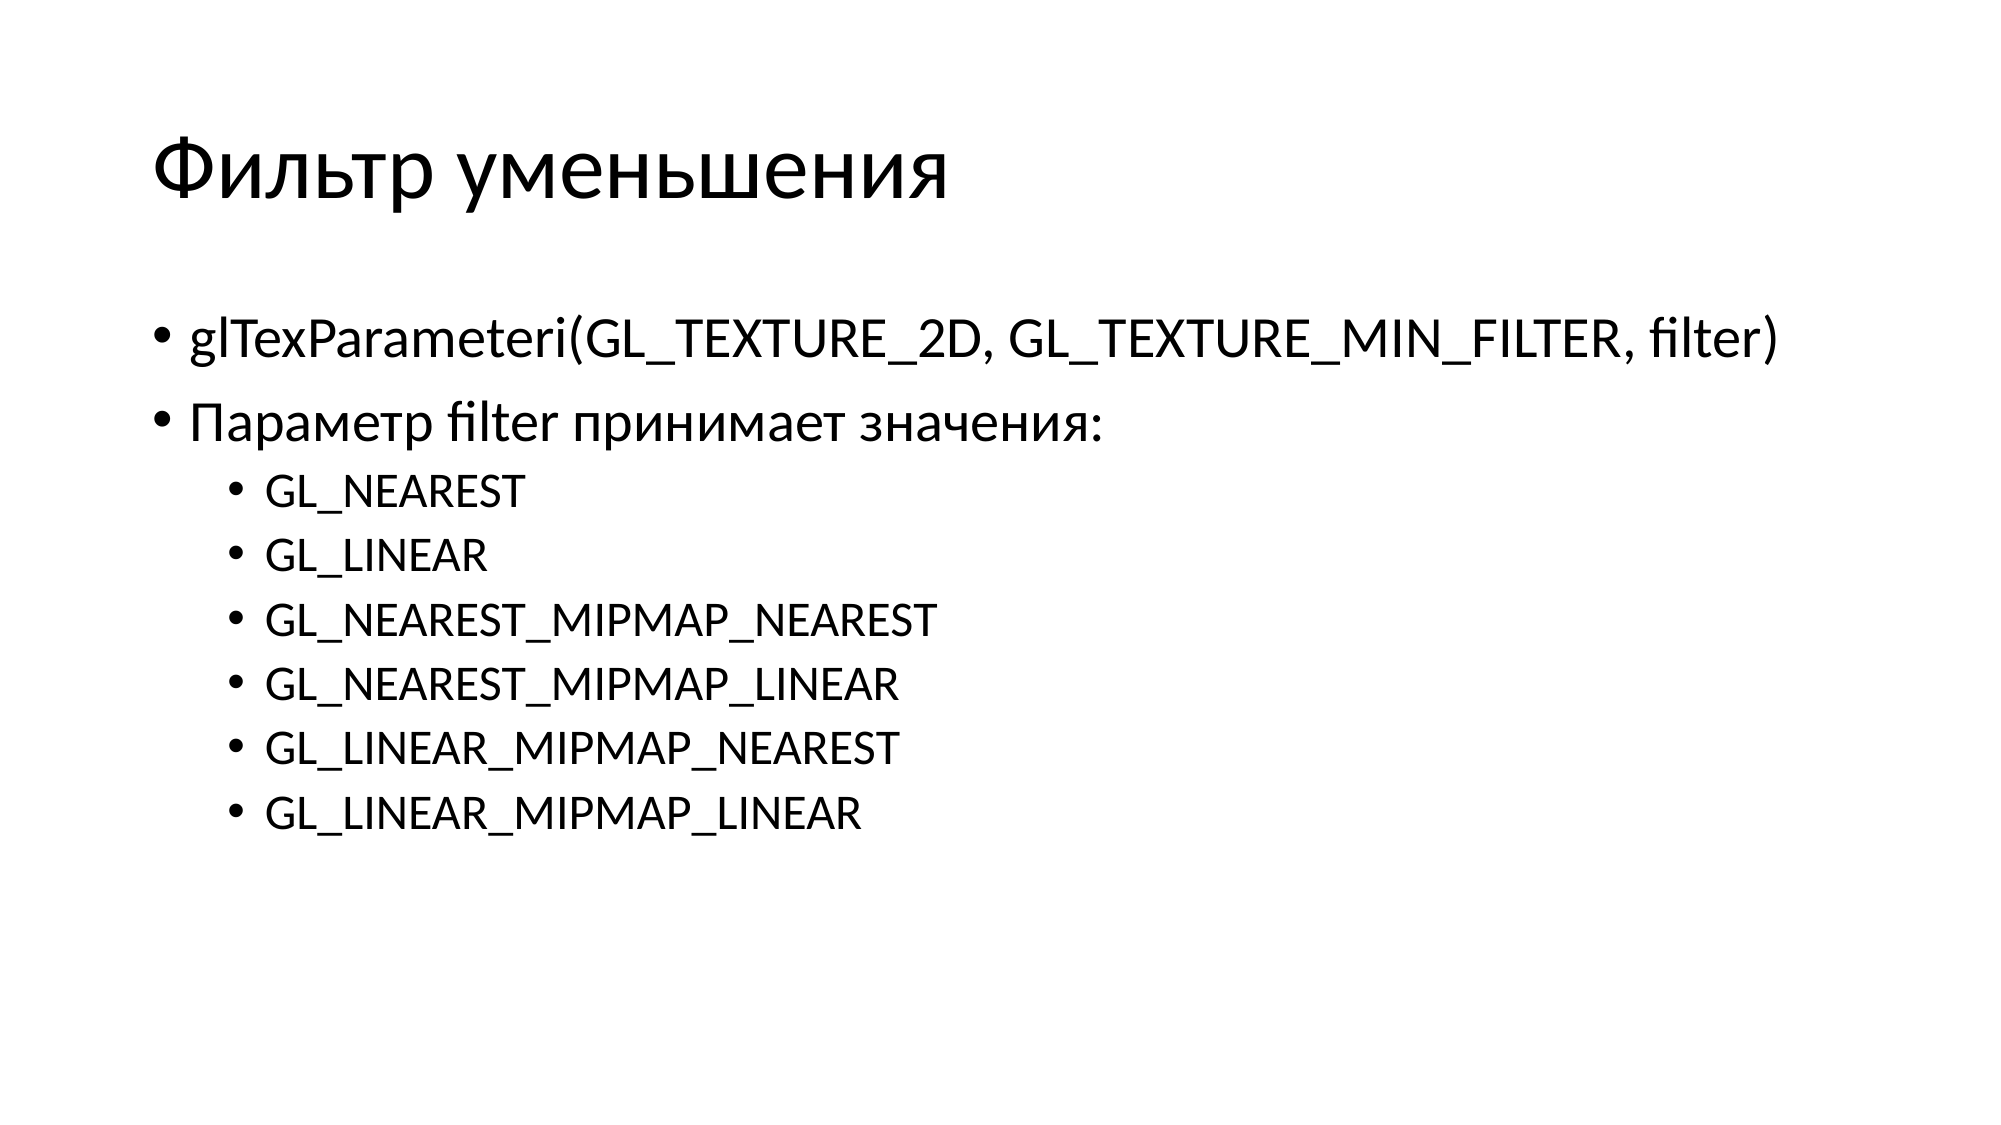

# Фильтр уменьшения
glTexParameteri(GL_TEXTURE_2D, GL_TEXTURE_MIN_FILTER, filter)
Параметр filter принимает значения:
GL_NEAREST
GL_LINEAR
GL_NEAREST_MIPMAP_NEAREST
GL_NEAREST_MIPMAP_LINEAR
GL_LINEAR_MIPMAP_NEAREST
GL_LINEAR_MIPMAP_LINEAR